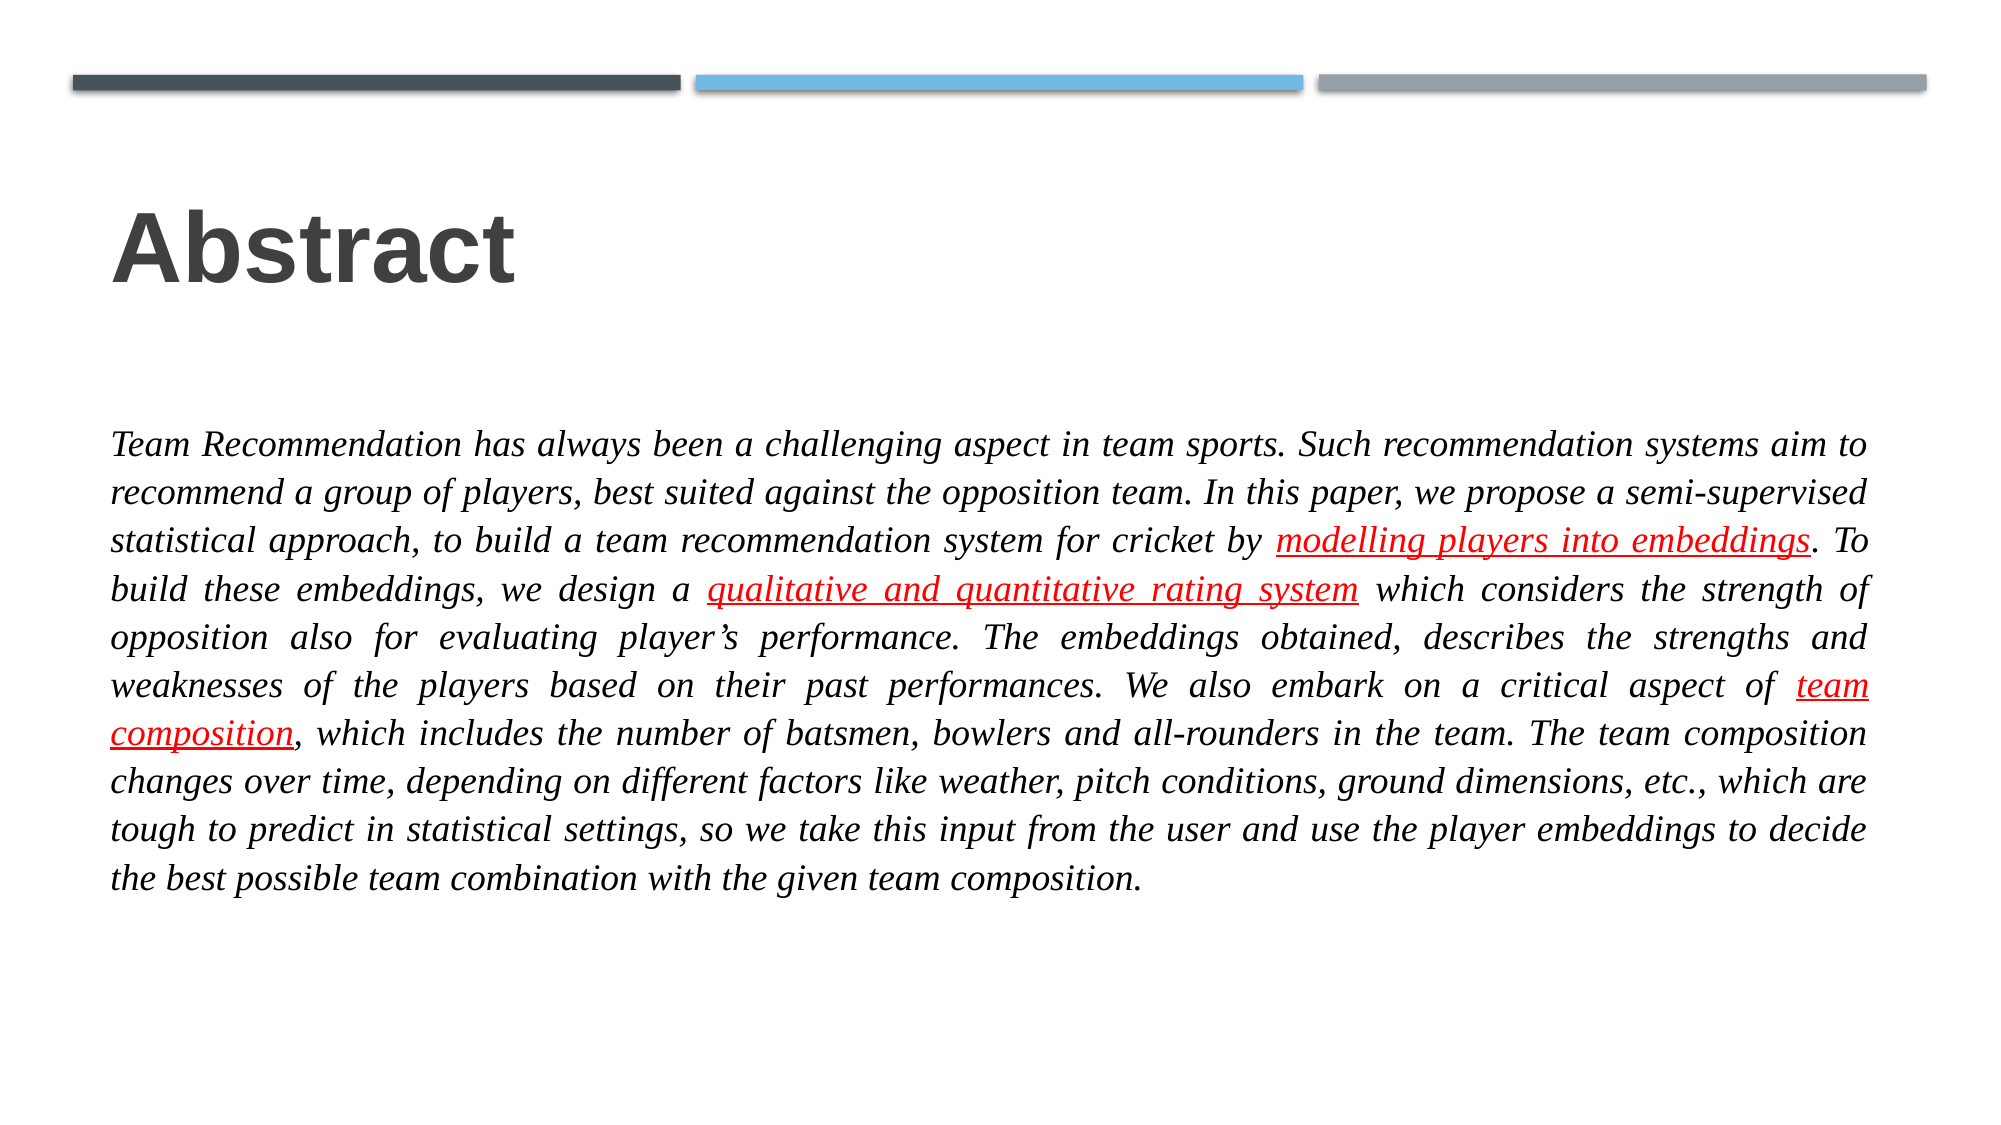

# Abstract
Team Recommendation has always been a challenging aspect in team sports. Such recommendation systems aim to recommend a group of players, best suited against the opposition team. In this paper, we propose a semi-supervised statistical approach, to build a team recommendation system for cricket by modelling players into embeddings. To build these embeddings, we design a qualitative and quantitative rating system which considers the strength of opposition also for evaluating player’s performance. The embeddings obtained, describes the strengths and weaknesses of the players based on their past performances. We also embark on a critical aspect of team composition, which includes the number of batsmen, bowlers and all-rounders in the team. The team composition changes over time, depending on different factors like weather, pitch conditions, ground dimensions, etc., which are tough to predict in statistical settings, so we take this input from the user and use the player embeddings to decide the best possible team combination with the given team composition.